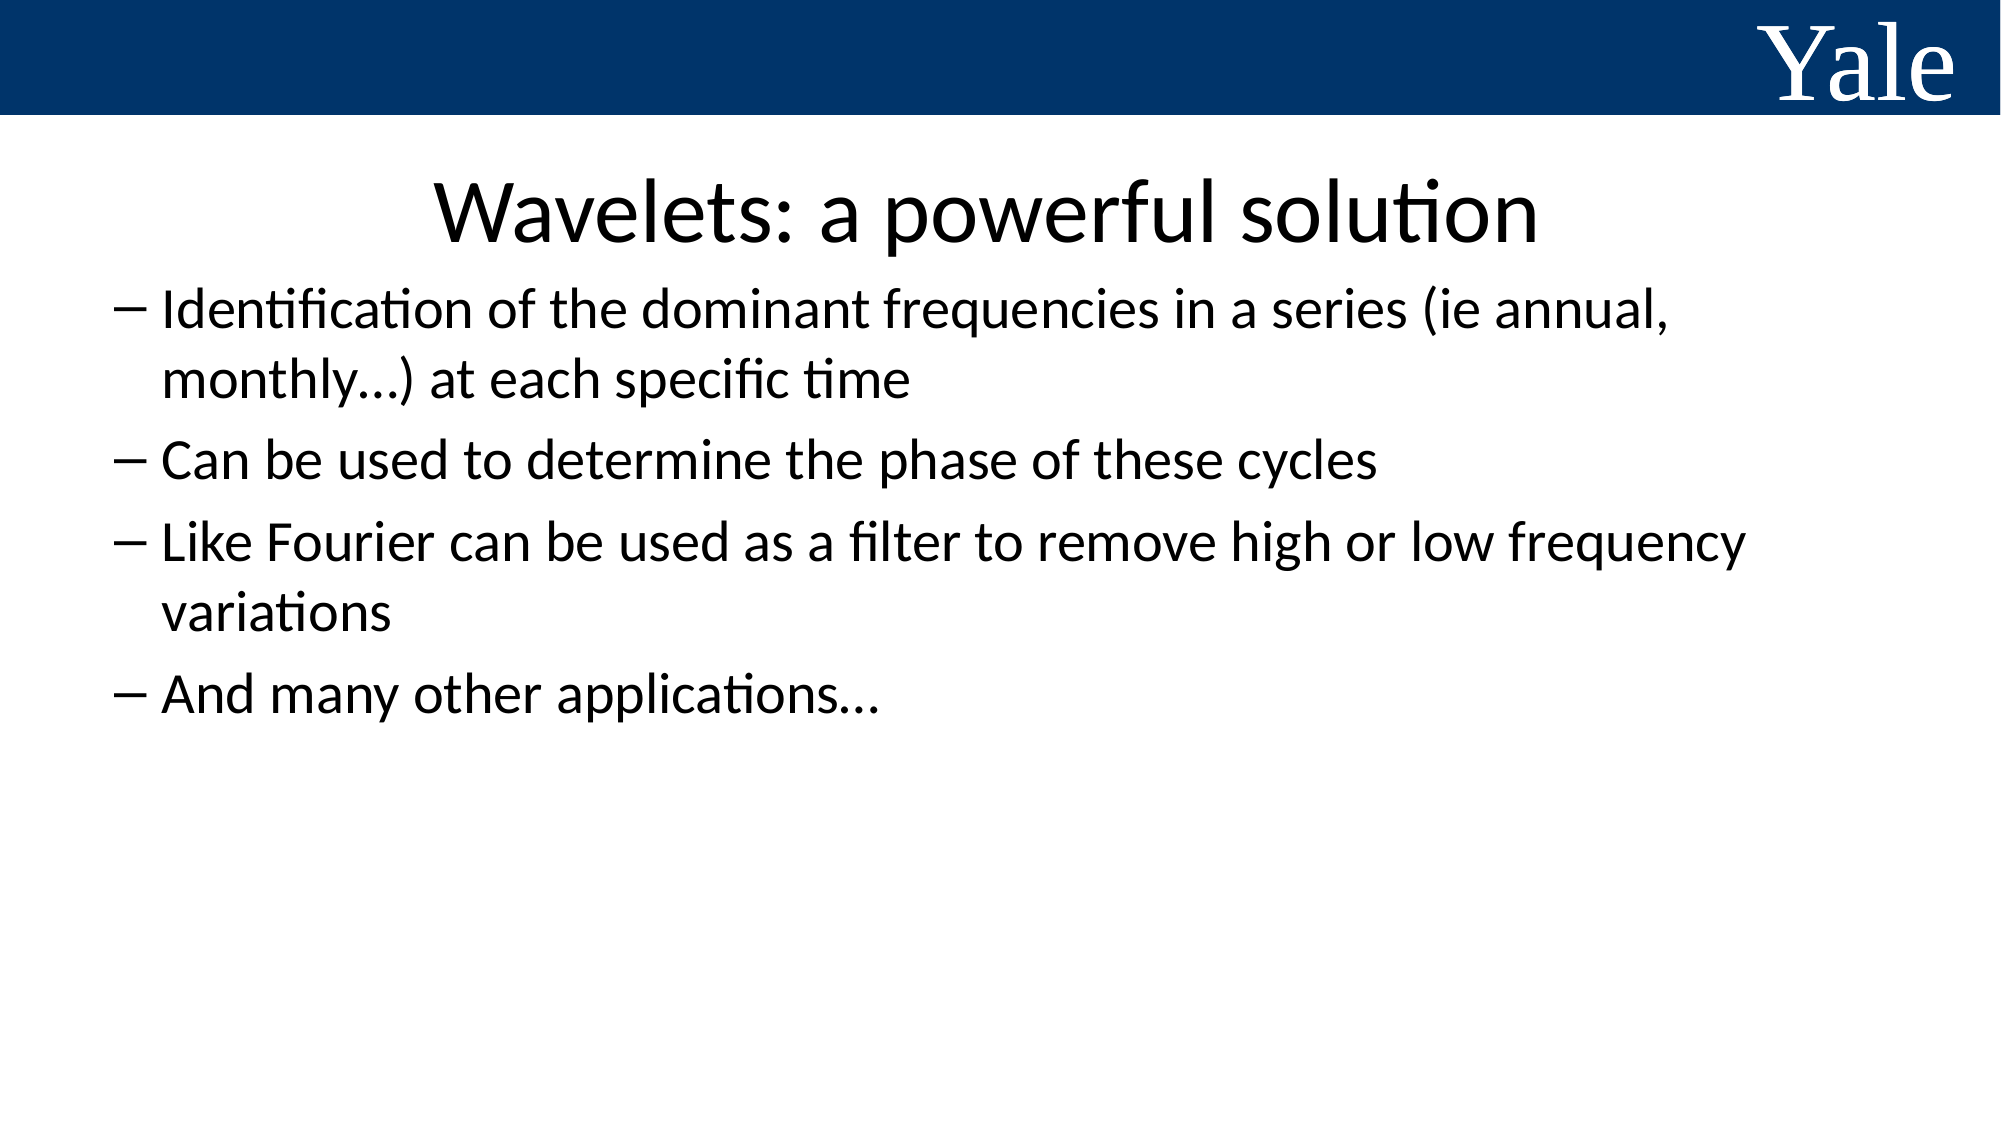

Wavelets: a powerful solution
Identification of the dominant frequencies in a series (ie annual, monthly…) at each specific time
Can be used to determine the phase of these cycles
Like Fourier can be used as a filter to remove high or low frequency variations
And many other applications…